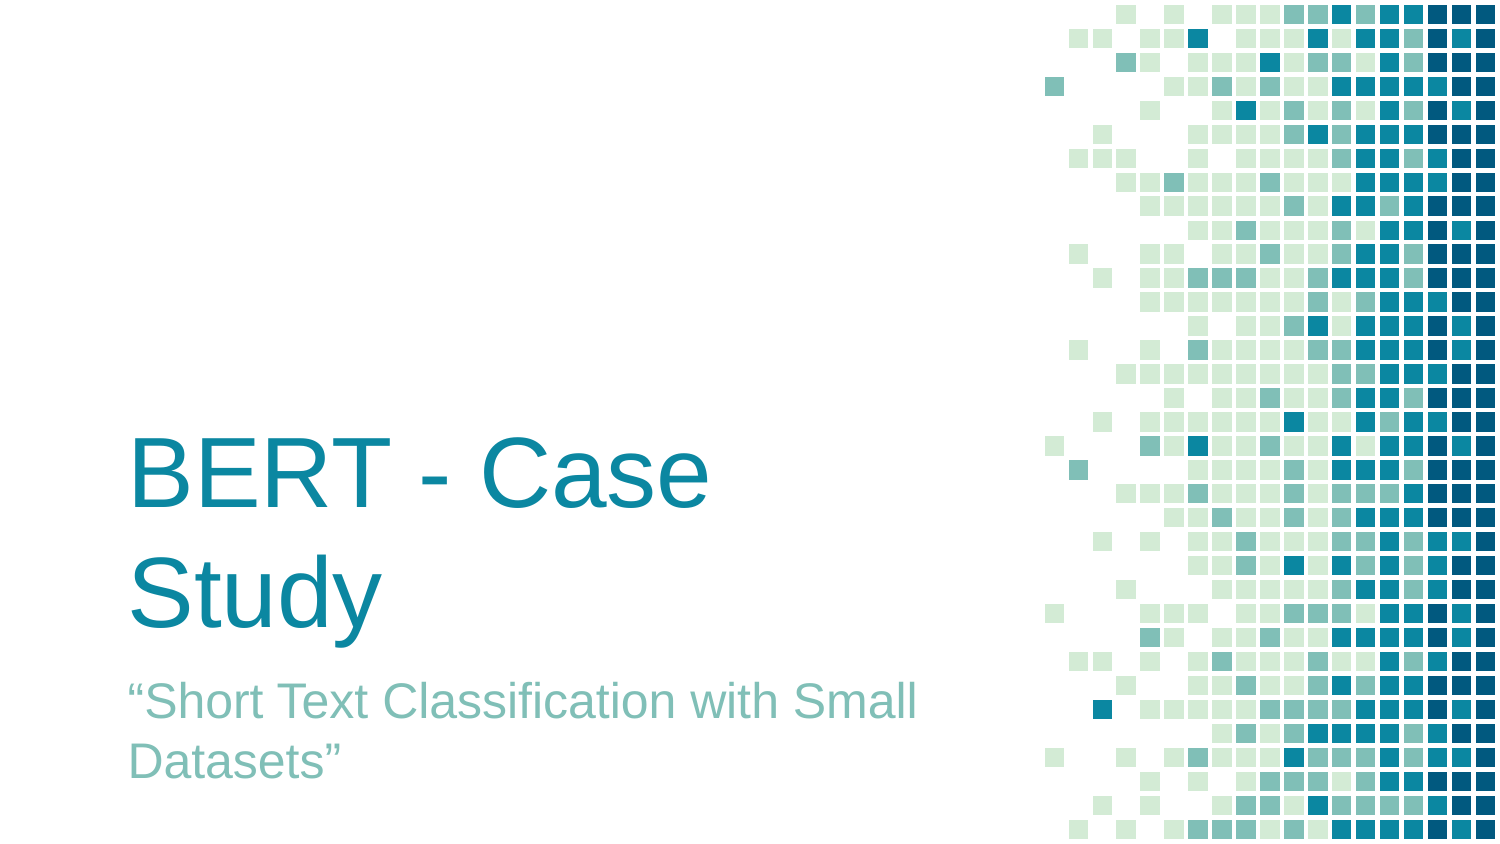

# BERT - Case Study
“Short Text Classification with Small Datasets”